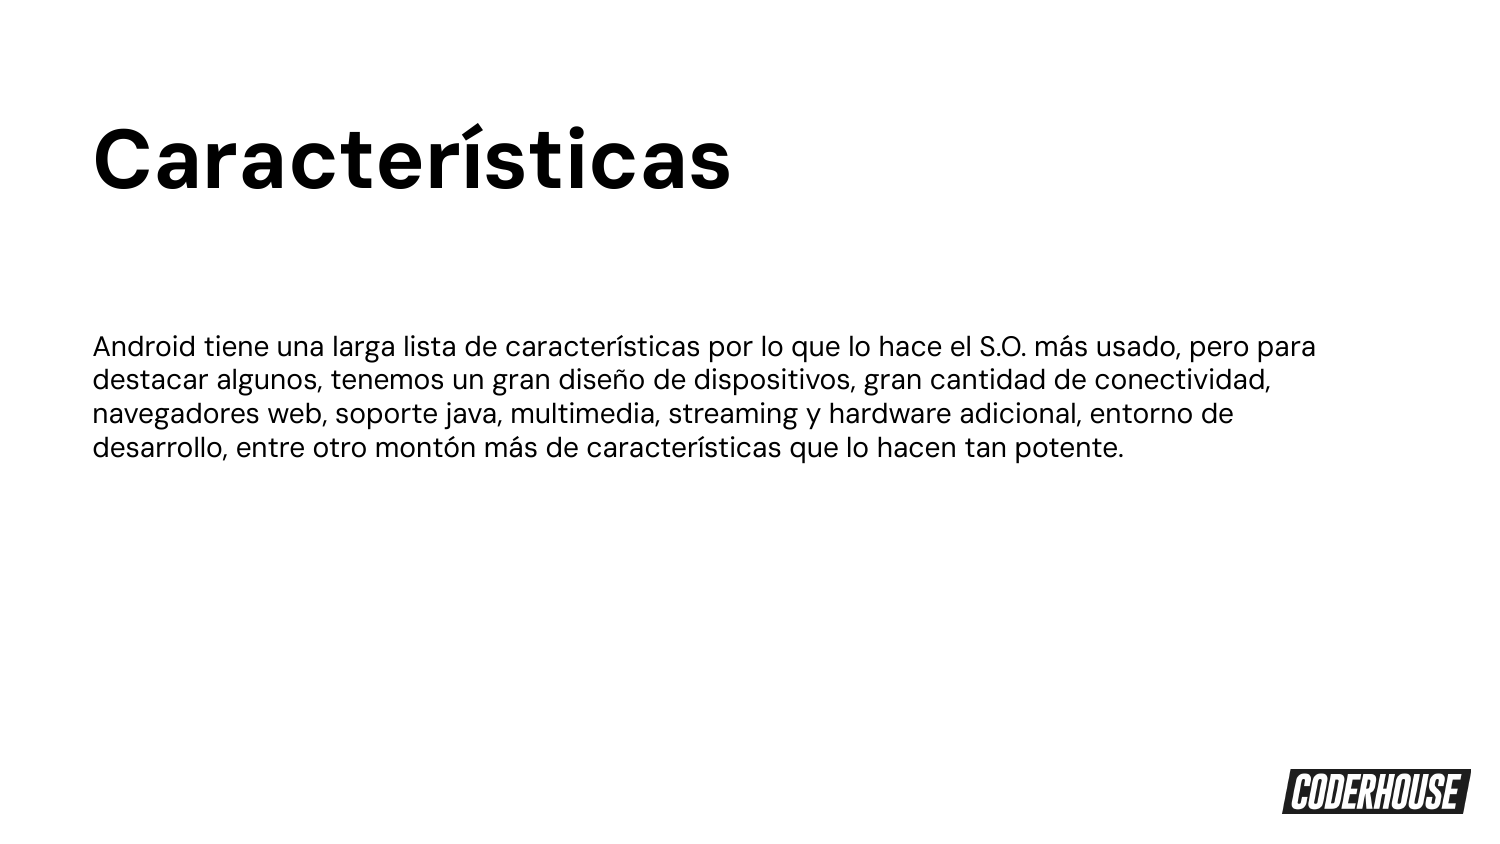

Características
Android tiene una larga lista de características por lo que lo hace el S.O. más usado, pero para destacar algunos, tenemos un gran diseño de dispositivos, gran cantidad de conectividad, navegadores web, soporte java, multimedia, streaming y hardware adicional, entorno de desarrollo, entre otro montón más de características que lo hacen tan potente.